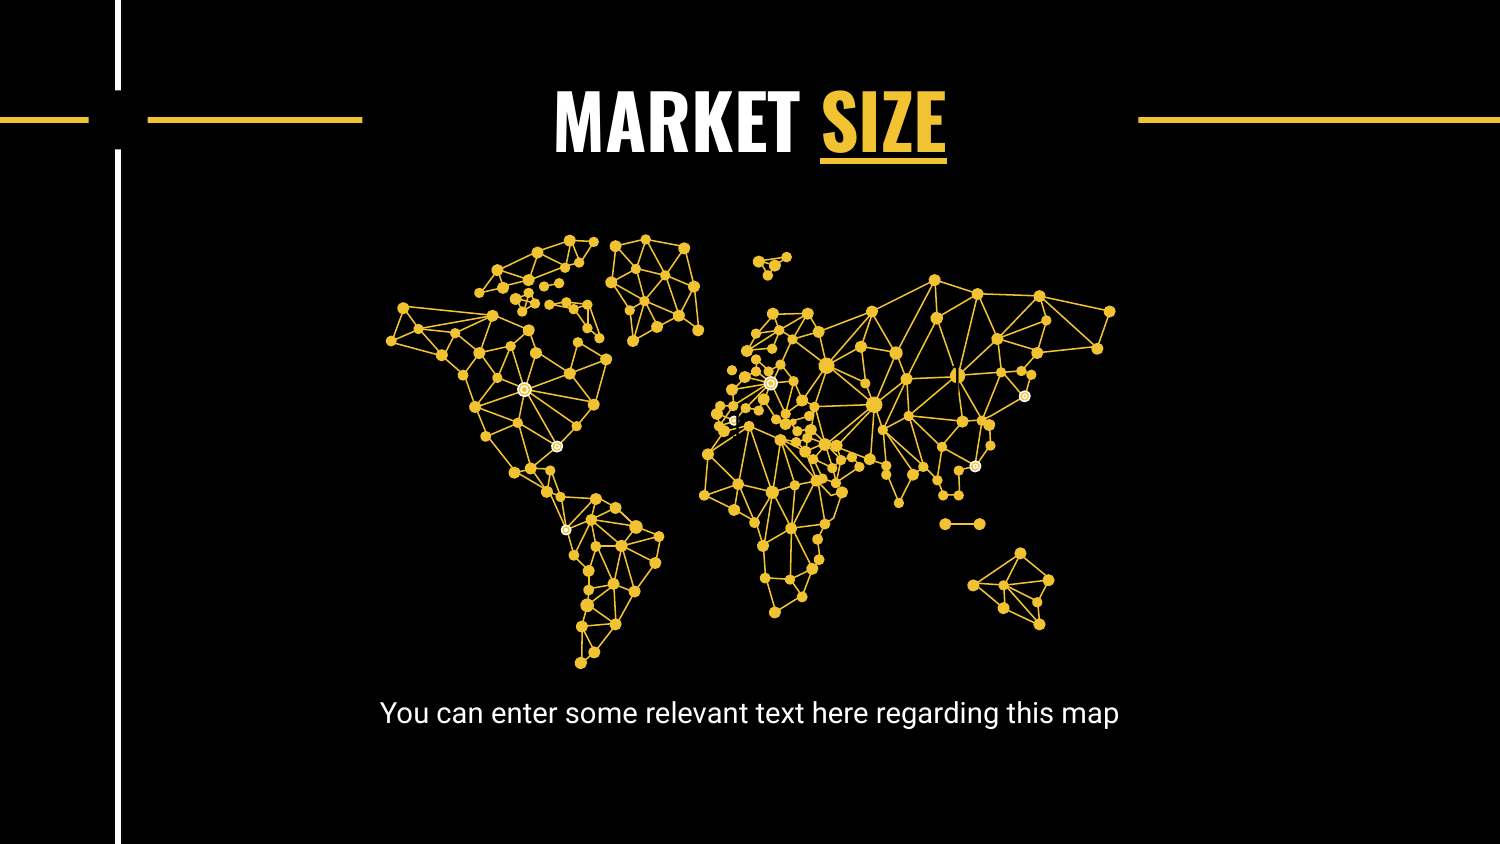

# MARKET SIZE

]

]

You can enter some relevant text here regarding this map